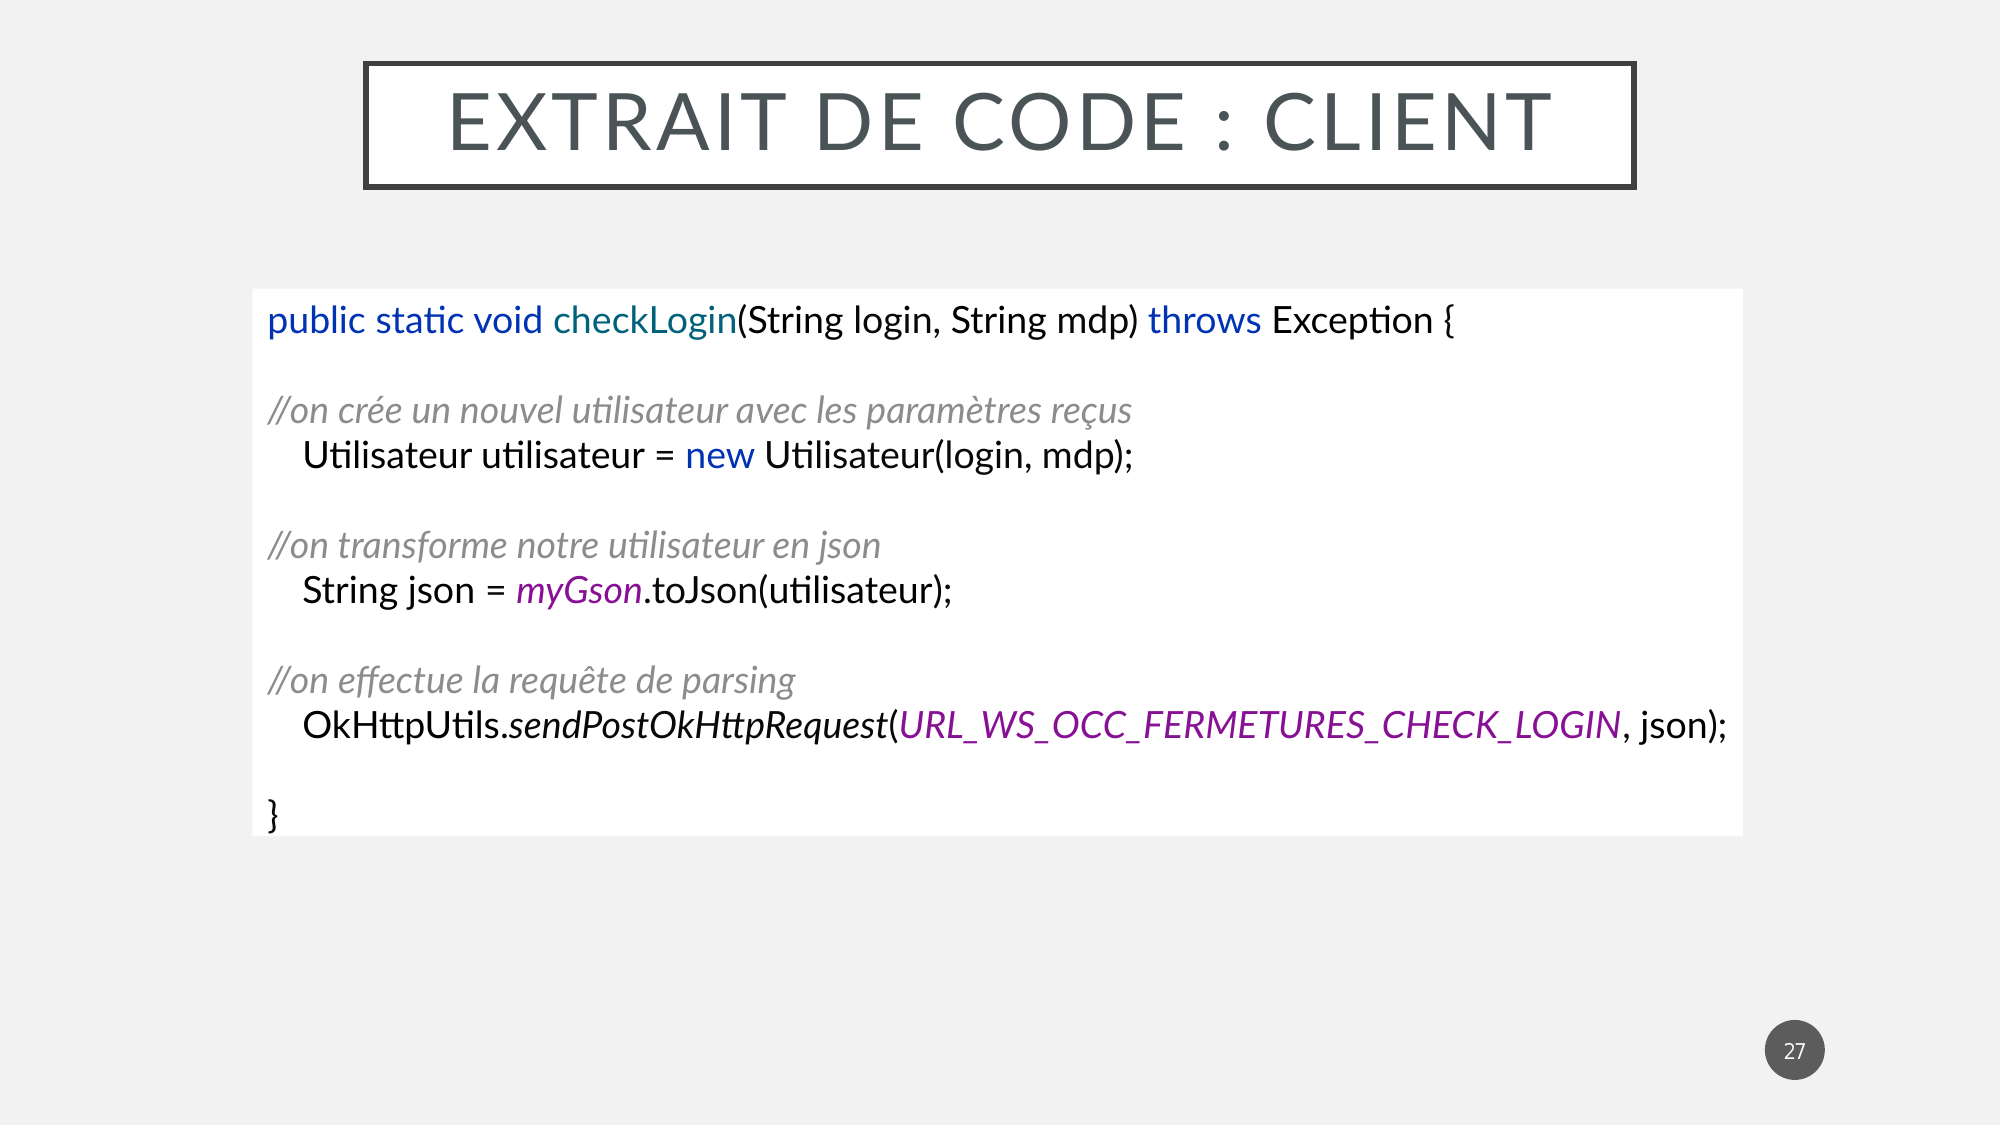

# EXTRAIT DE CODE : CLIENT
public static void checkLogin(String login, String mdp) throws Exception {
//on crée un nouvel utilisateur avec les paramètres reçus
    Utilisateur utilisateur = new Utilisateur(login, mdp);
//on transforme notre utilisateur en json
    String json = myGson.toJson(utilisateur);
//on effectue la requête de parsing
    OkHttpUtils.sendPostOkHttpRequest(URL_WS_OCC_FERMETURES_CHECK_LOGIN, json);
}
27